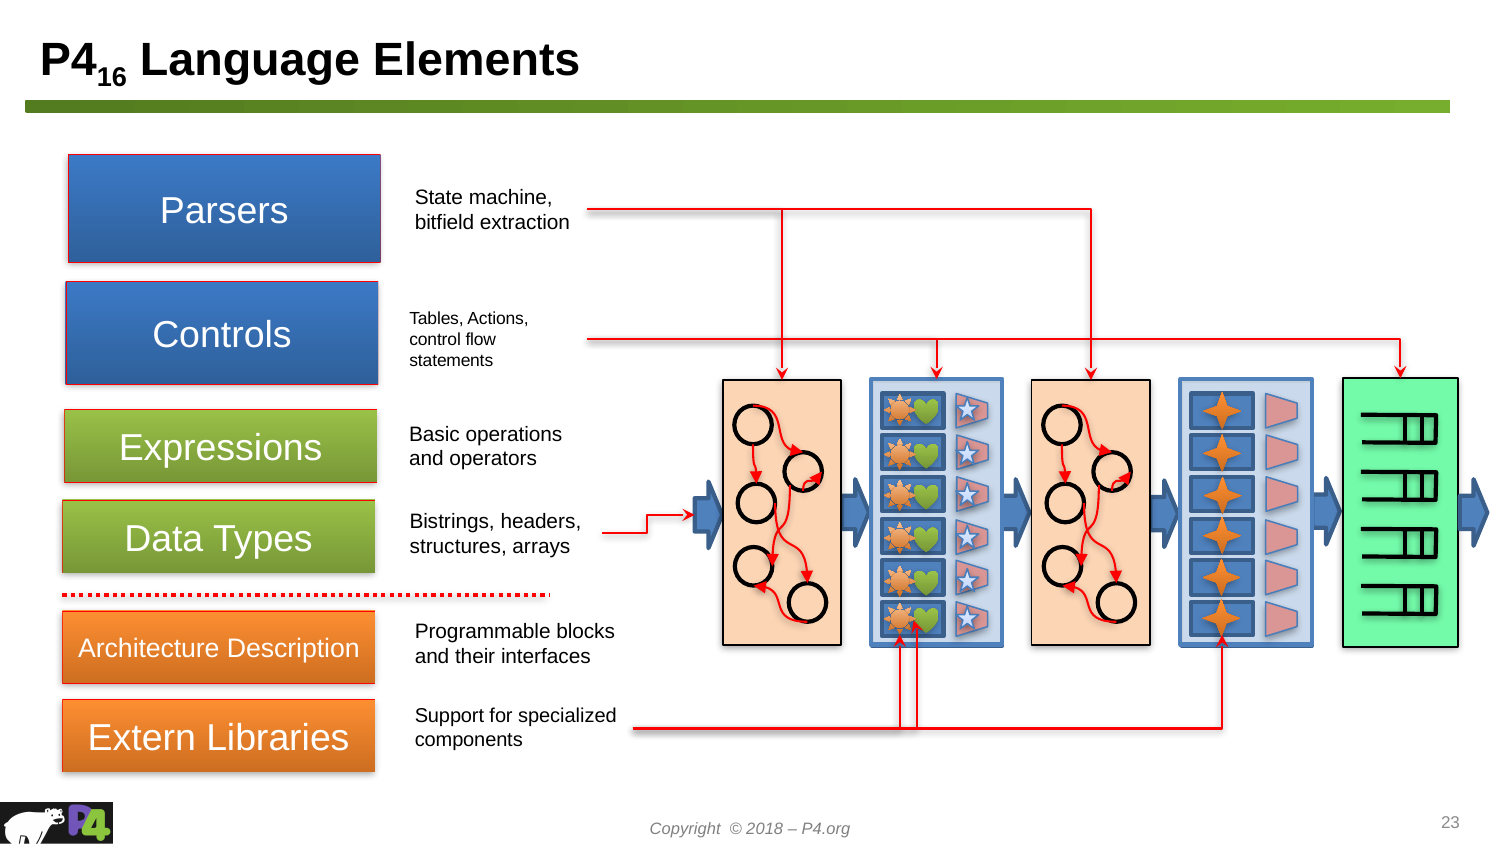

# P416 Language Elements
Parsers
State machine, bitfield extraction
Controls
Tables, Actions, control flow statements

Expressions
Basic operations and operators

Data Types
Bistrings, headers, structures, arrays
Architecture Description
Programmable blocks and their interfaces
Support for specialized components
Extern Libraries
23